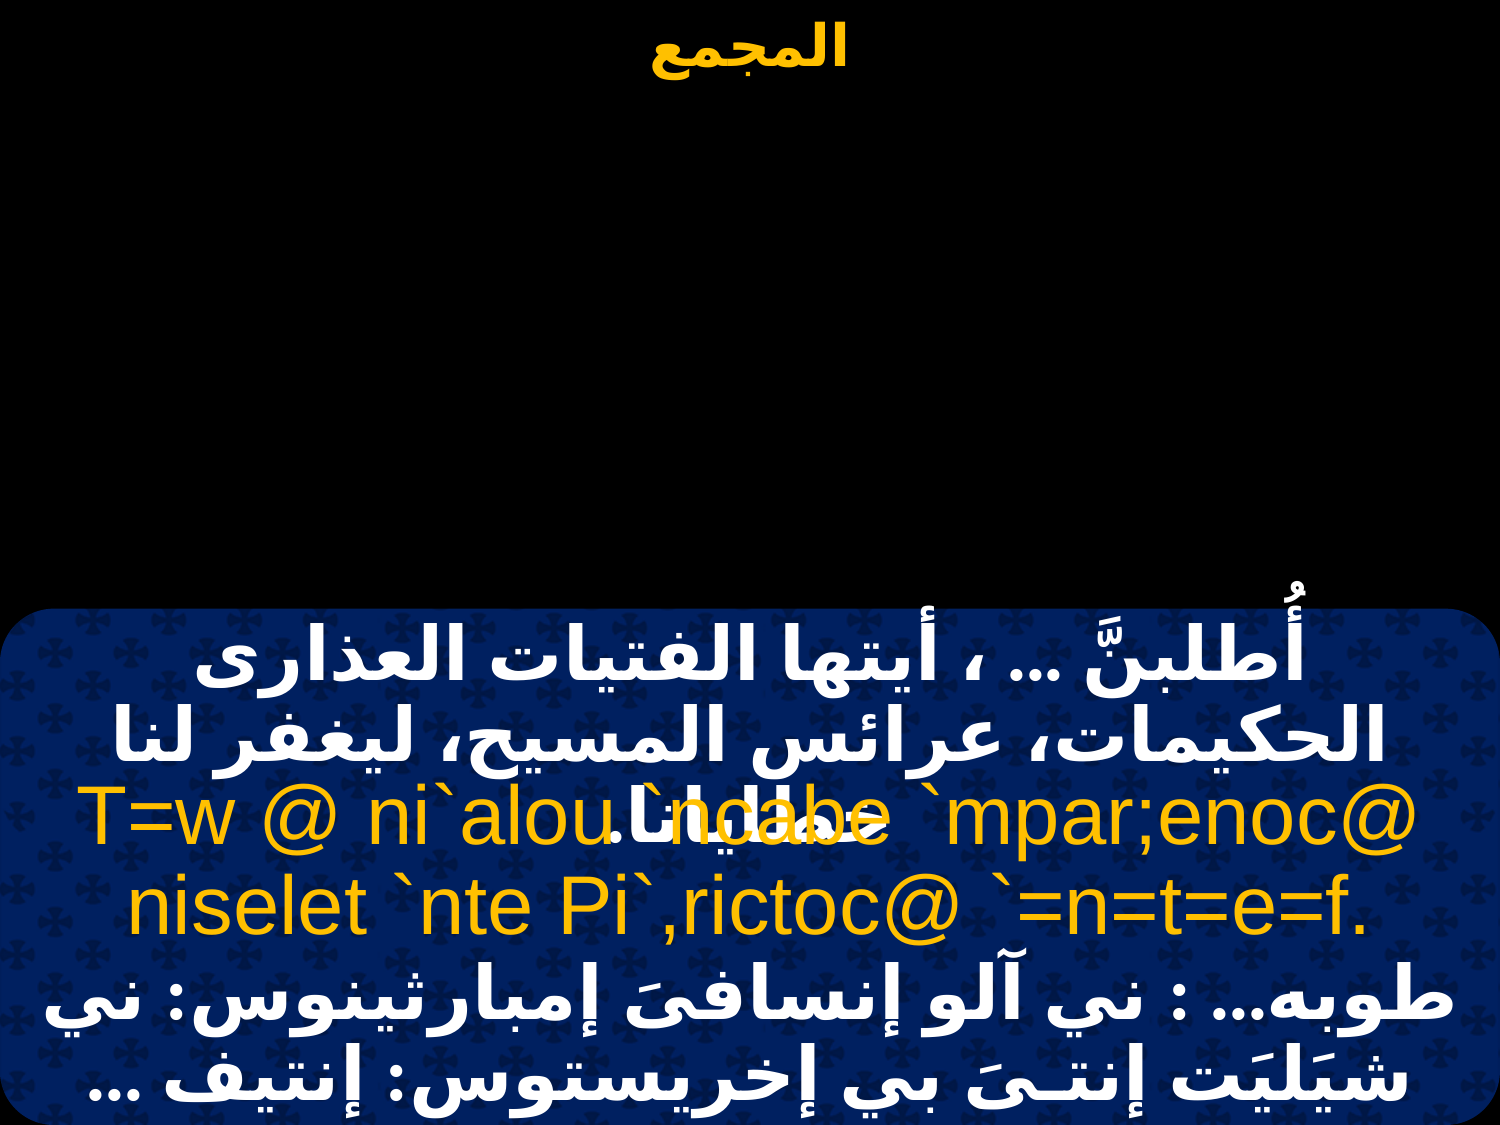

#
أُطلبنَّ ... ، أيتها الفتيات العذارى الحكيمات، عرائس المسيح، ليغفر لنا خطايانا.
T=w @ ni`alou `ncabe `mpar;enoc@ niselet `nte Pi`,rictoc@ `=n=t=e=f.
طوبه... : ني آلو إنسافىَ إمبارثينوس: ني شيَليَت إنتـىَ بي إخريستوس: إنتيف ...